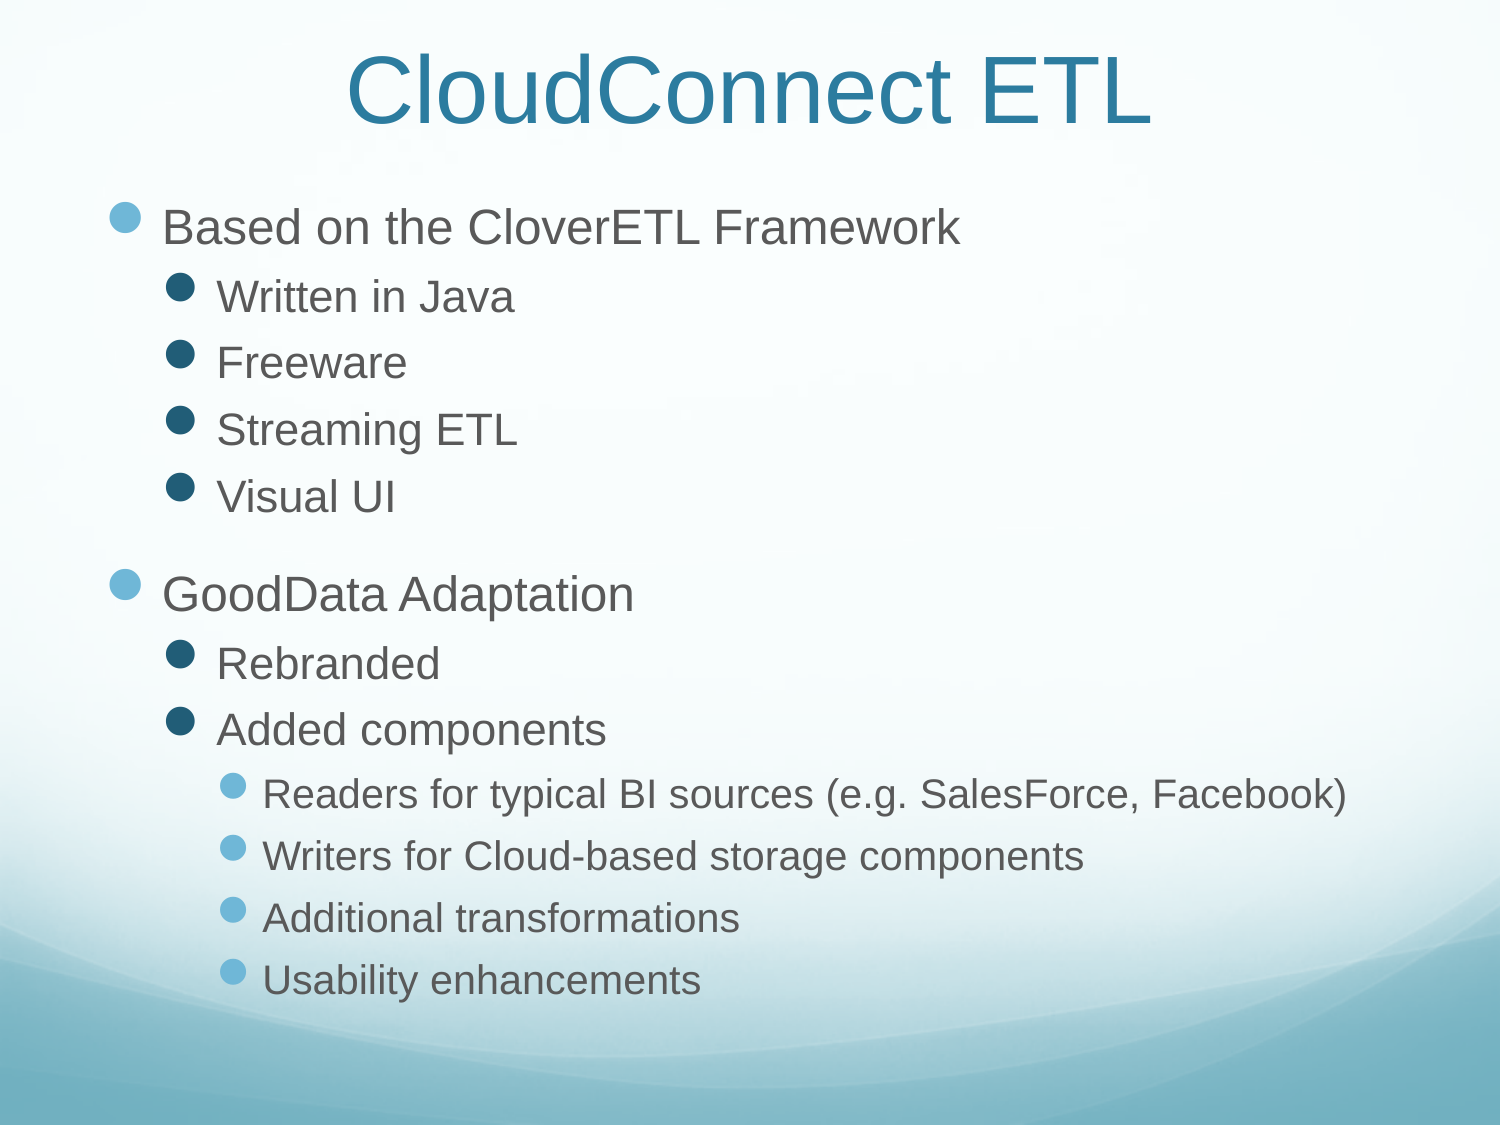

# CloudConnect ETL
Based on the CloverETL Framework
Written in Java
Freeware
Streaming ETL
Visual UI
GoodData Adaptation
Rebranded
Added components
Readers for typical BI sources (e.g. SalesForce, Facebook)
Writers for Cloud-based storage components
Additional transformations
Usability enhancements